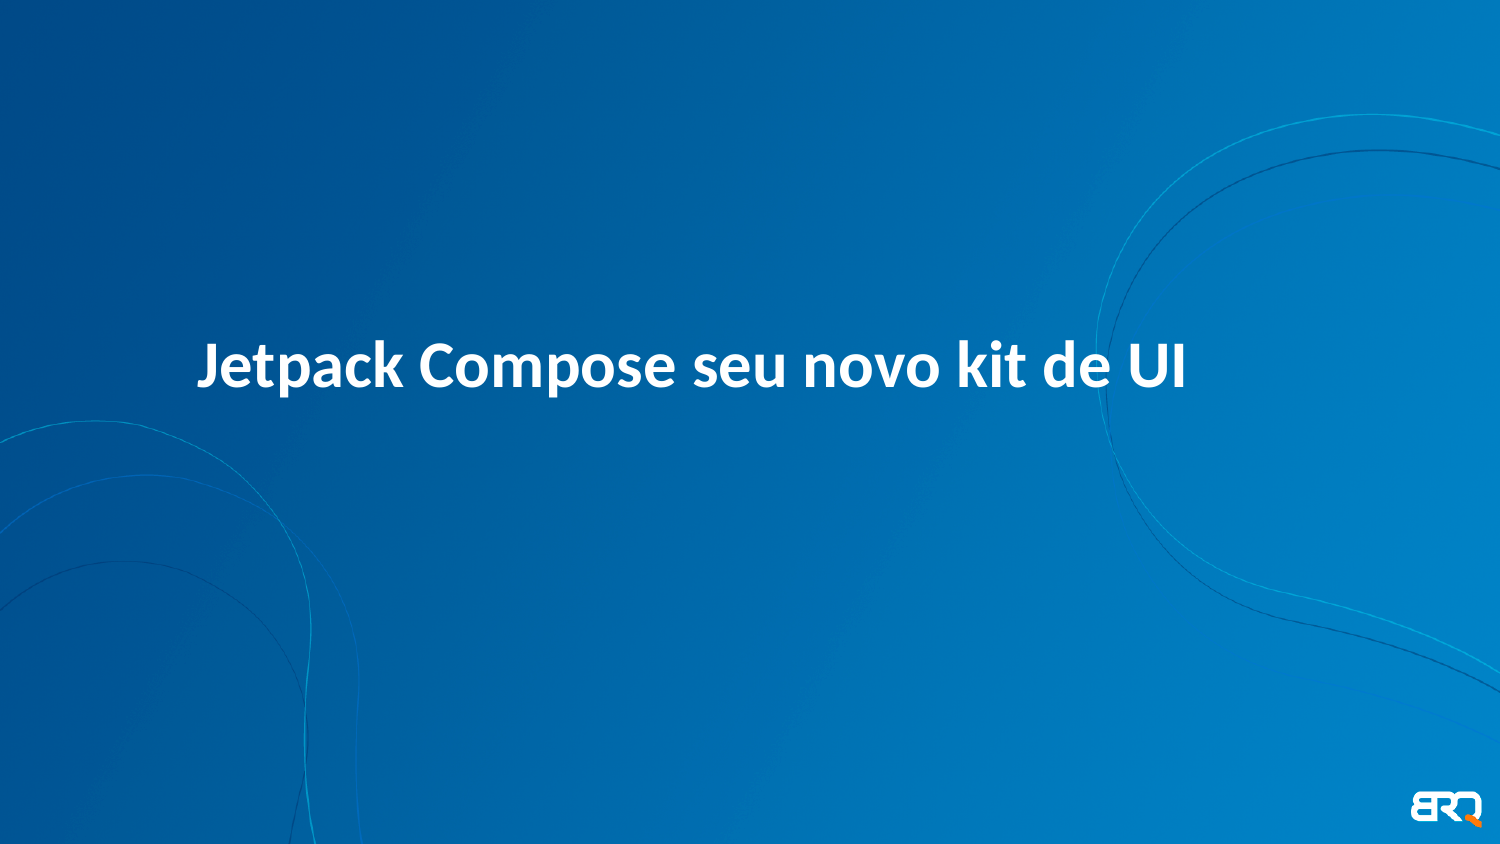

Jetpack Compose seu novo kit de UI